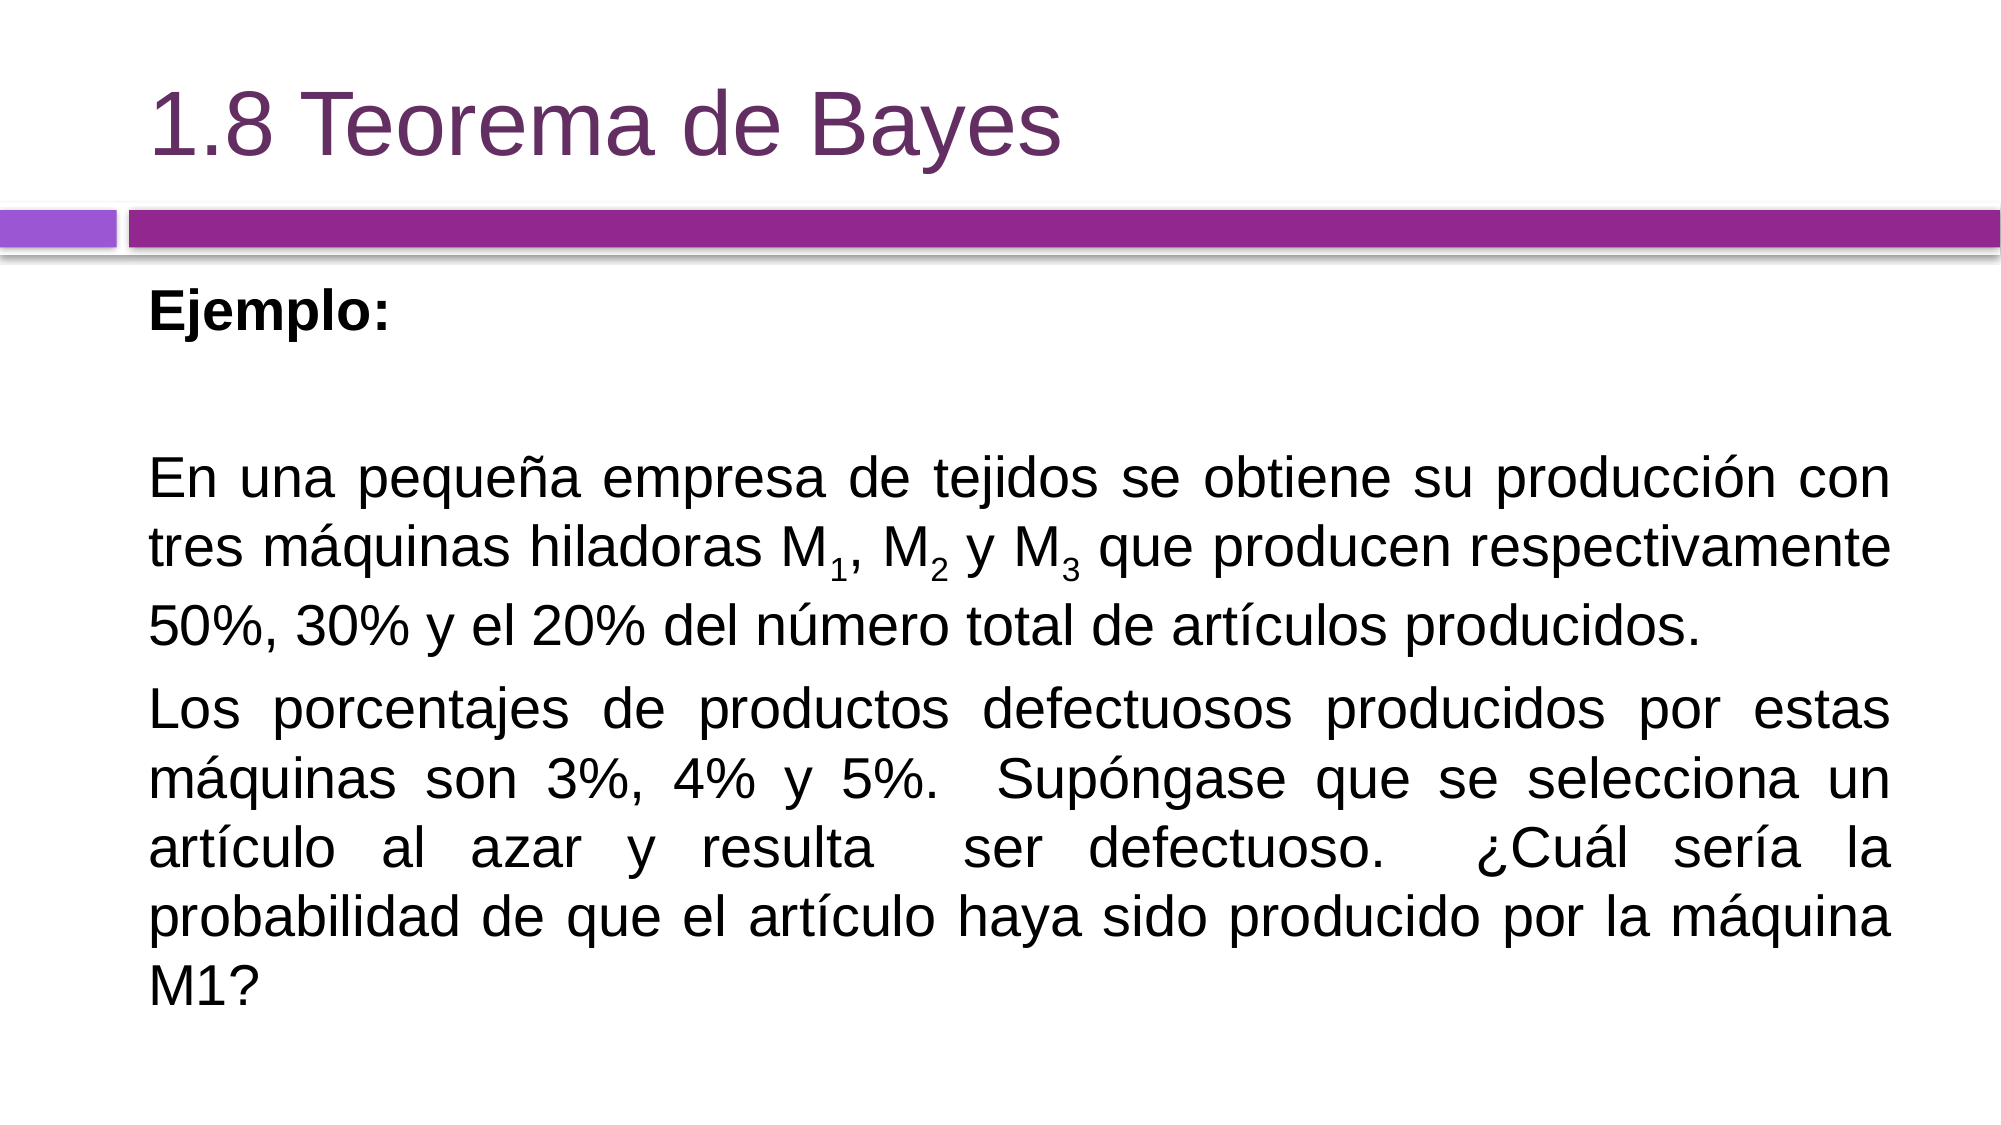

# 1.8 Teorema de Bayes
Ejemplo:

En una pequeña empresa de tejidos se obtiene su producción con tres máquinas hiladoras M1, M2 y M3 que producen respectivamente 50%, 30% y el 20% del número total de artículos producidos.
Los porcentajes de productos defectuosos producidos por estas máquinas son 3%, 4% y 5%.  Supóngase que se selecciona un artículo al azar y resulta  ser defectuoso.  ¿Cuál sería la probabilidad de que el artículo haya sido producido por la máquina M1?